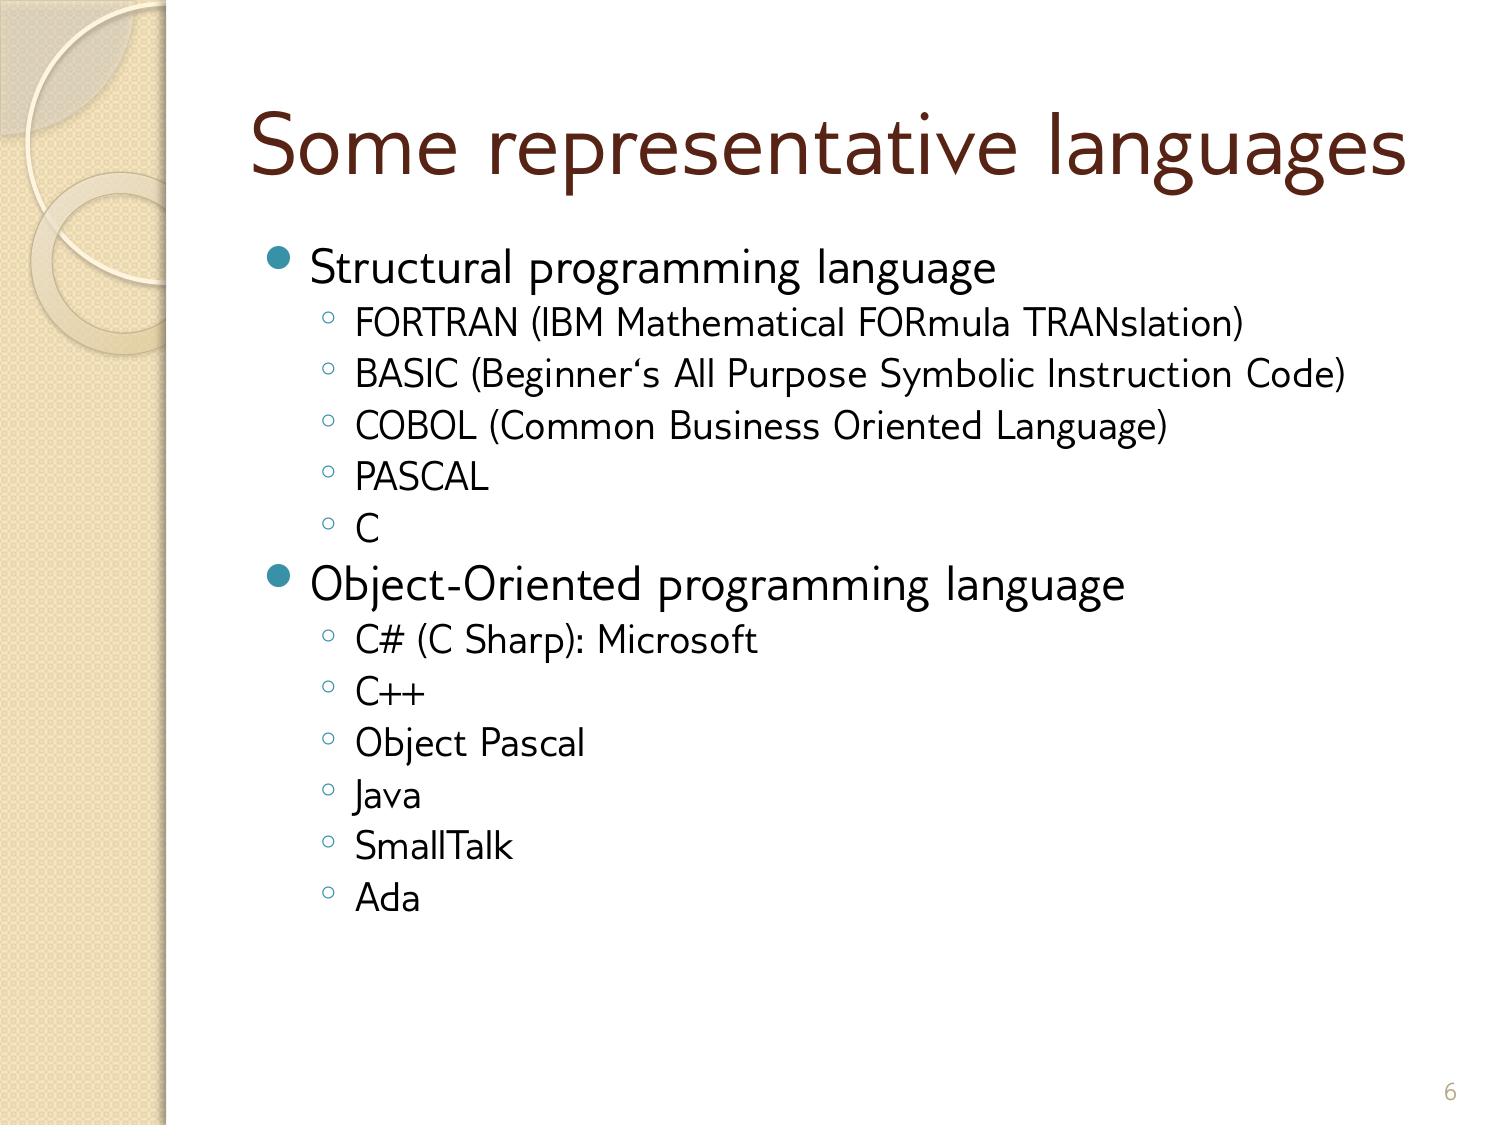

# Some representative languages
Structural programming language
FORTRAN (IBM Mathematical FORmula TRANslation)
BASIC (Beginner‘s All Purpose Symbolic Instruction Code)
COBOL (Common Business Oriented Language)
PASCAL
C
Object-Oriented programming language
C# (C Sharp): Microsoft
C++
Object Pascal
Java
SmallTalk
Ada
6